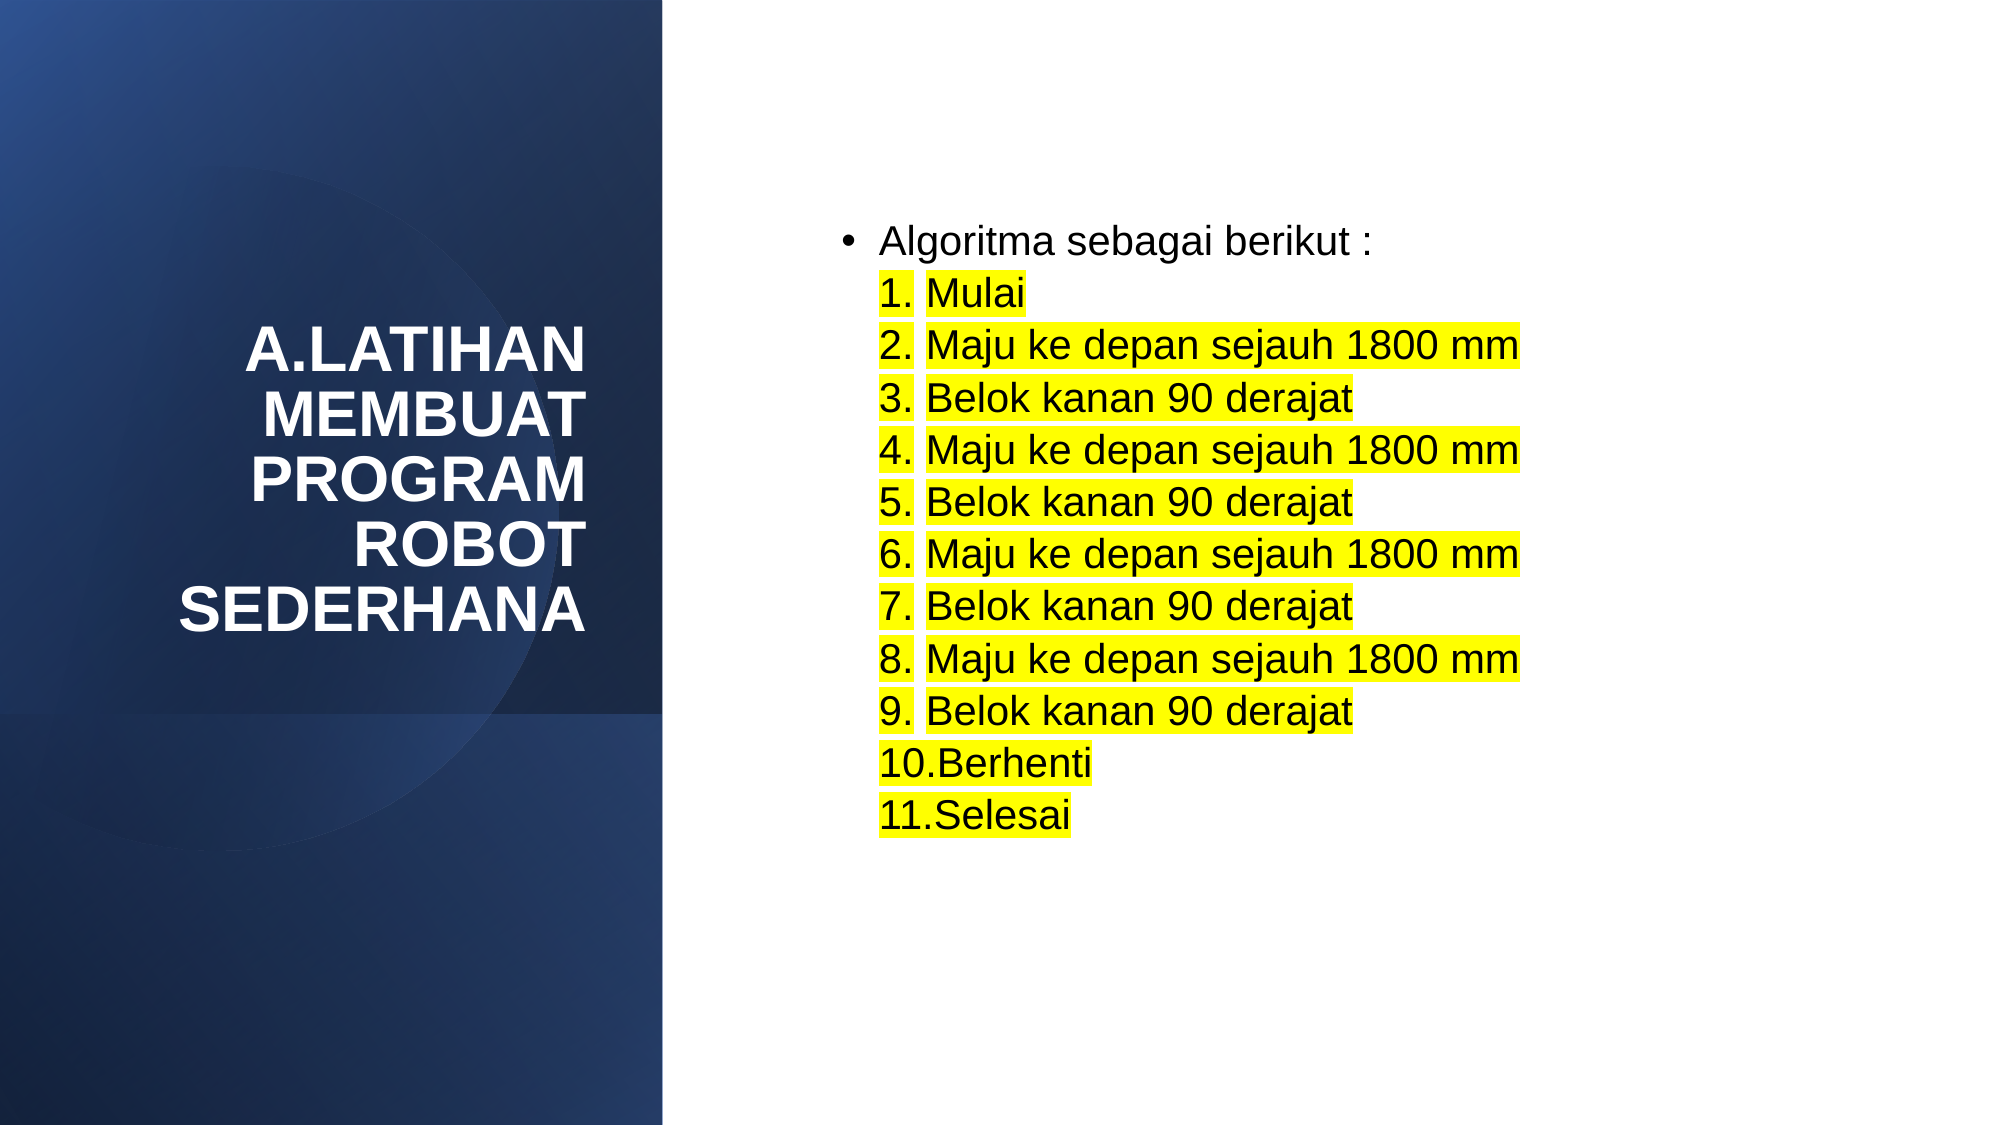

LATIHAN MEMBUAT PROGRAM ROBOT SEDERHANA
Algoritma sebagai berikut :
Mulai
Maju ke depan sejauh 1800 mm
Belok kanan 90 derajat
Maju ke depan sejauh 1800 mm
Belok kanan 90 derajat
Maju ke depan sejauh 1800 mm
Belok kanan 90 derajat
Maju ke depan sejauh 1800 mm
Belok kanan 90 derajat
Berhenti
Selesai